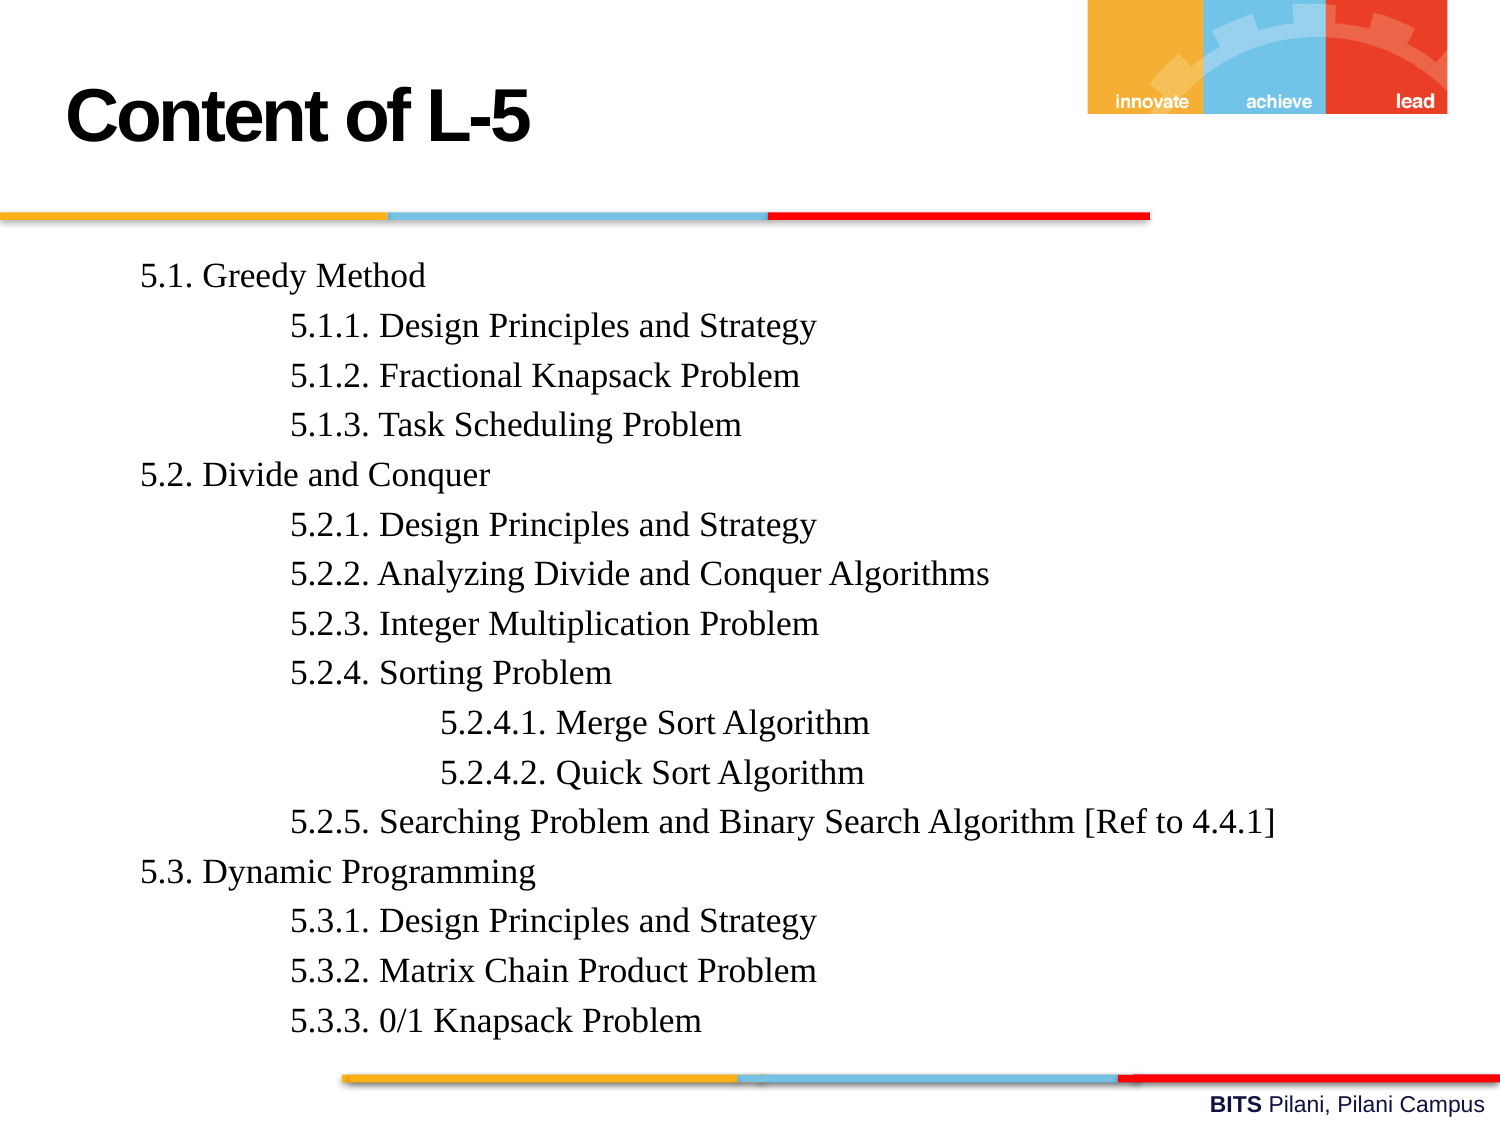

Content of L-5
5.1. Greedy Method
	5.1.1. Design Principles and Strategy
	5.1.2. Fractional Knapsack Problem
	5.1.3. Task Scheduling Problem
5.2. Divide and Conquer
	5.2.1. Design Principles and Strategy
	5.2.2. Analyzing Divide and Conquer Algorithms
	5.2.3. Integer Multiplication Problem
	5.2.4. Sorting Problem
		5.2.4.1. Merge Sort Algorithm
		5.2.4.2. Quick Sort Algorithm
	5.2.5. Searching Problem and Binary Search Algorithm [Ref to 4.4.1]
5.3. Dynamic Programming
	5.3.1. Design Principles and Strategy
	5.3.2. Matrix Chain Product Problem
	5.3.3. 0/1 Knapsack Problem